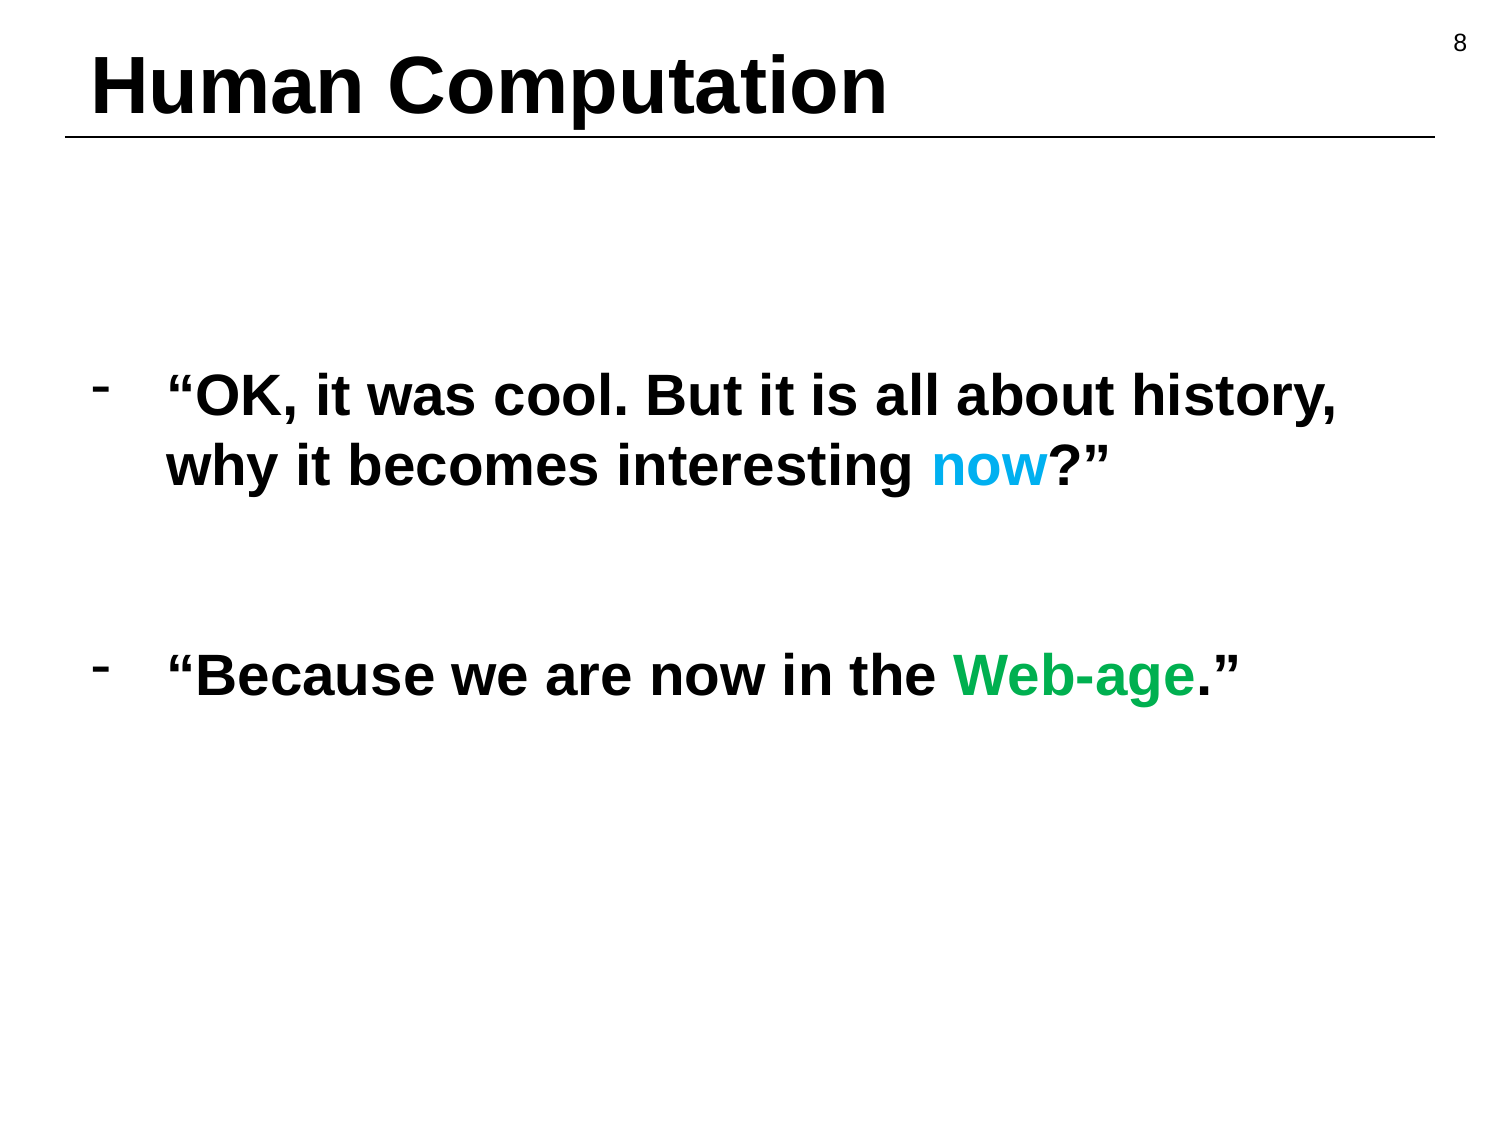

8
# Human Computation
“OK, it was cool. But it is all about history, why it becomes interesting now?”

“Because we are now in the Web-age.”